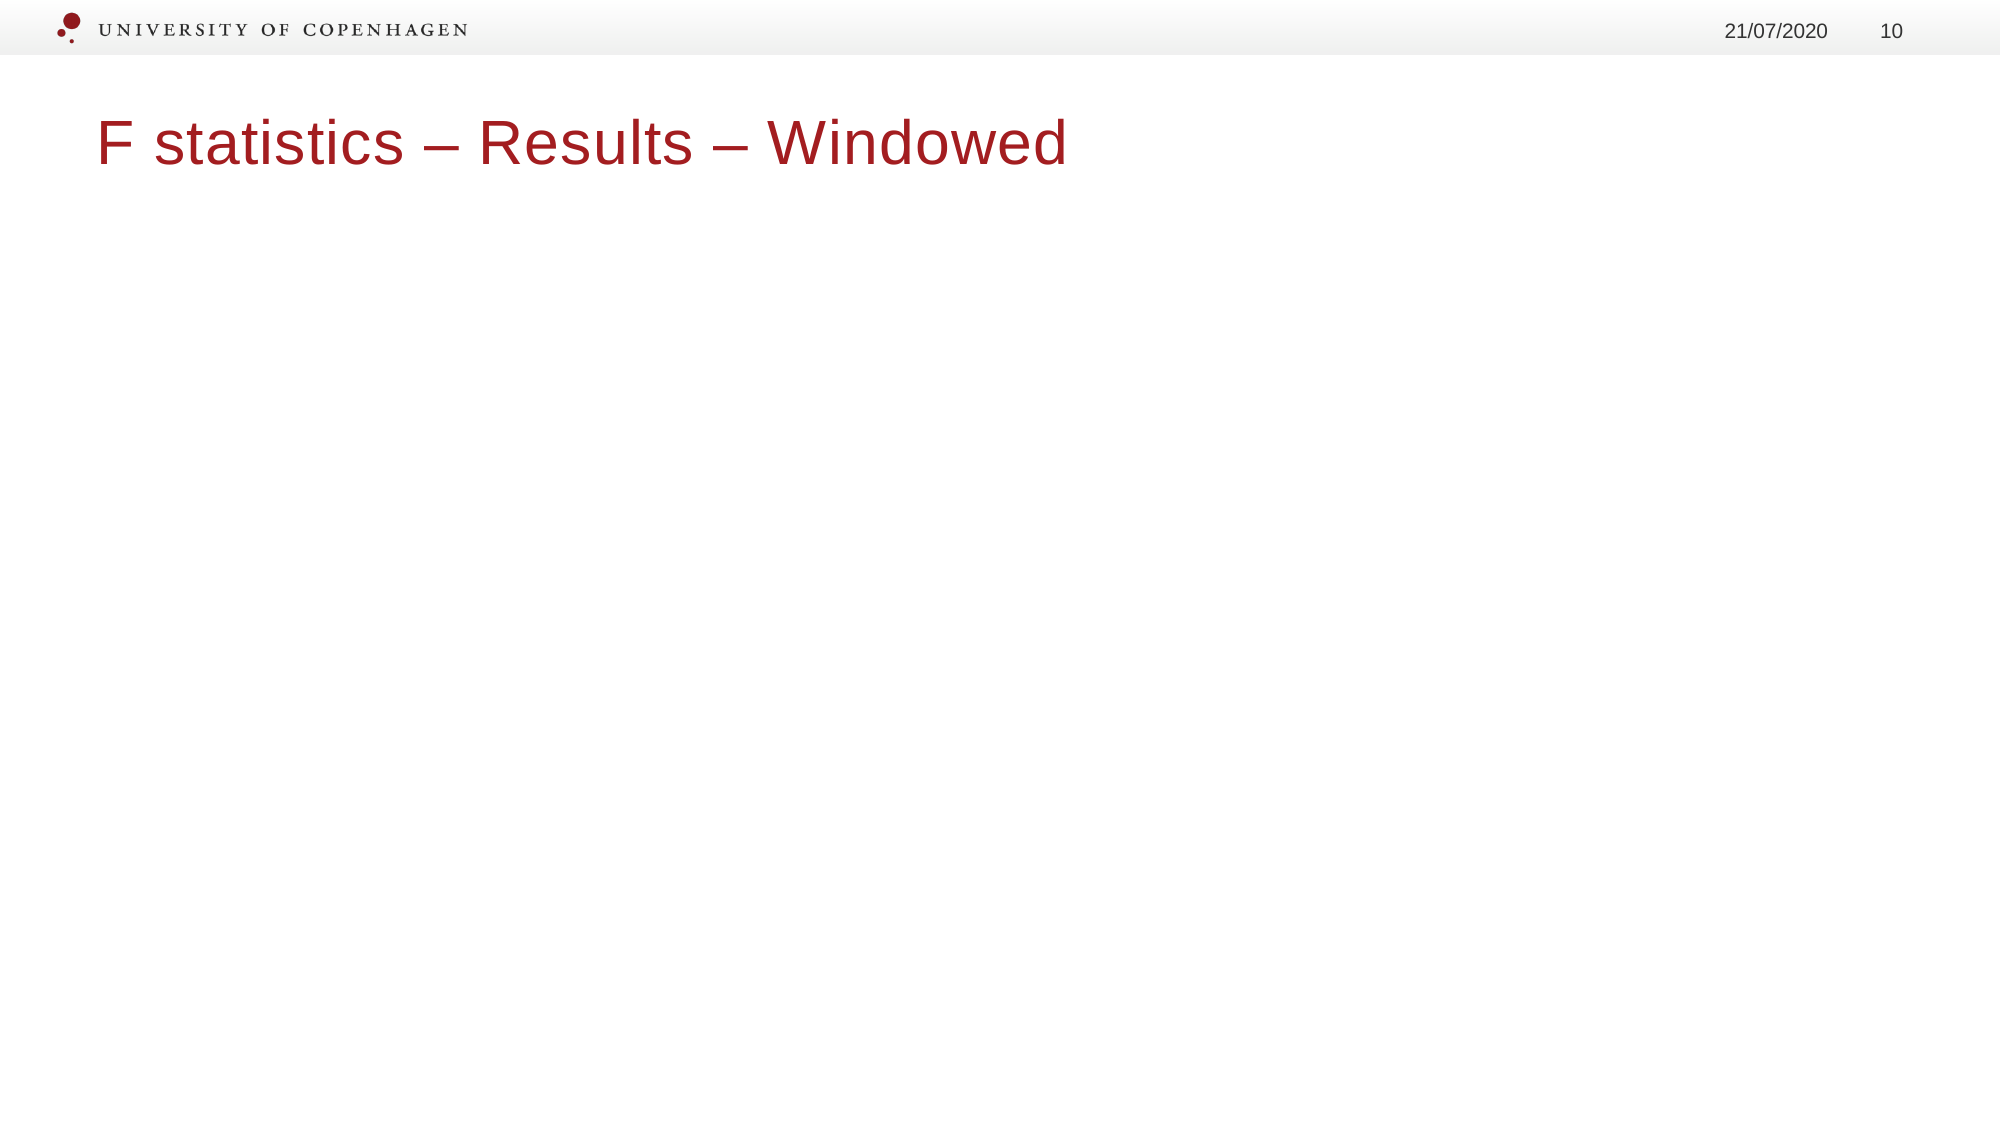

21/07/2020
10
# F statistics – Results – Windowed